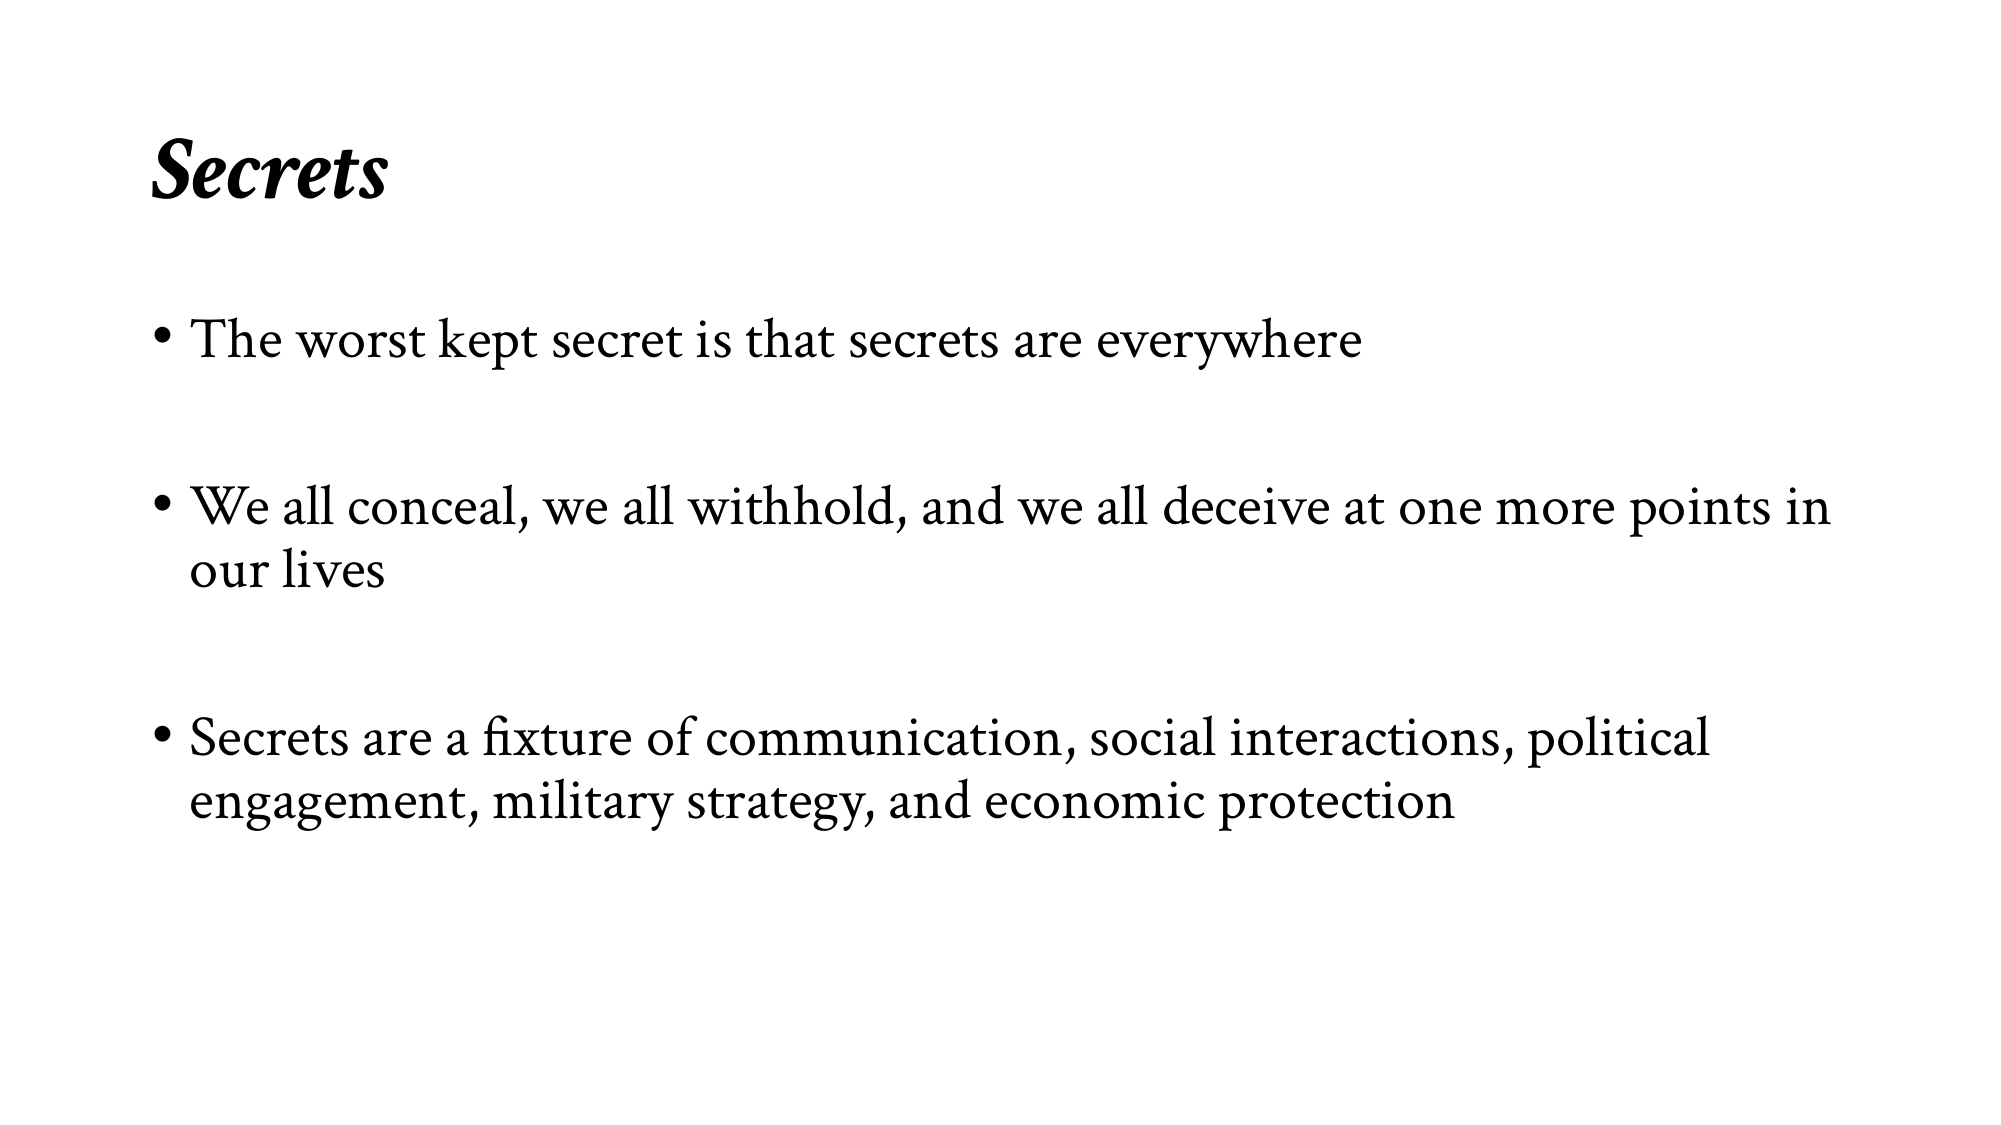

# Secrets
The worst kept secret is that secrets are everywhere

We all conceal, we all withhold, and we all deceive at one more points in our lives

Secrets are a fixture of communication, social interactions, political engagement, military strategy, and economic protection